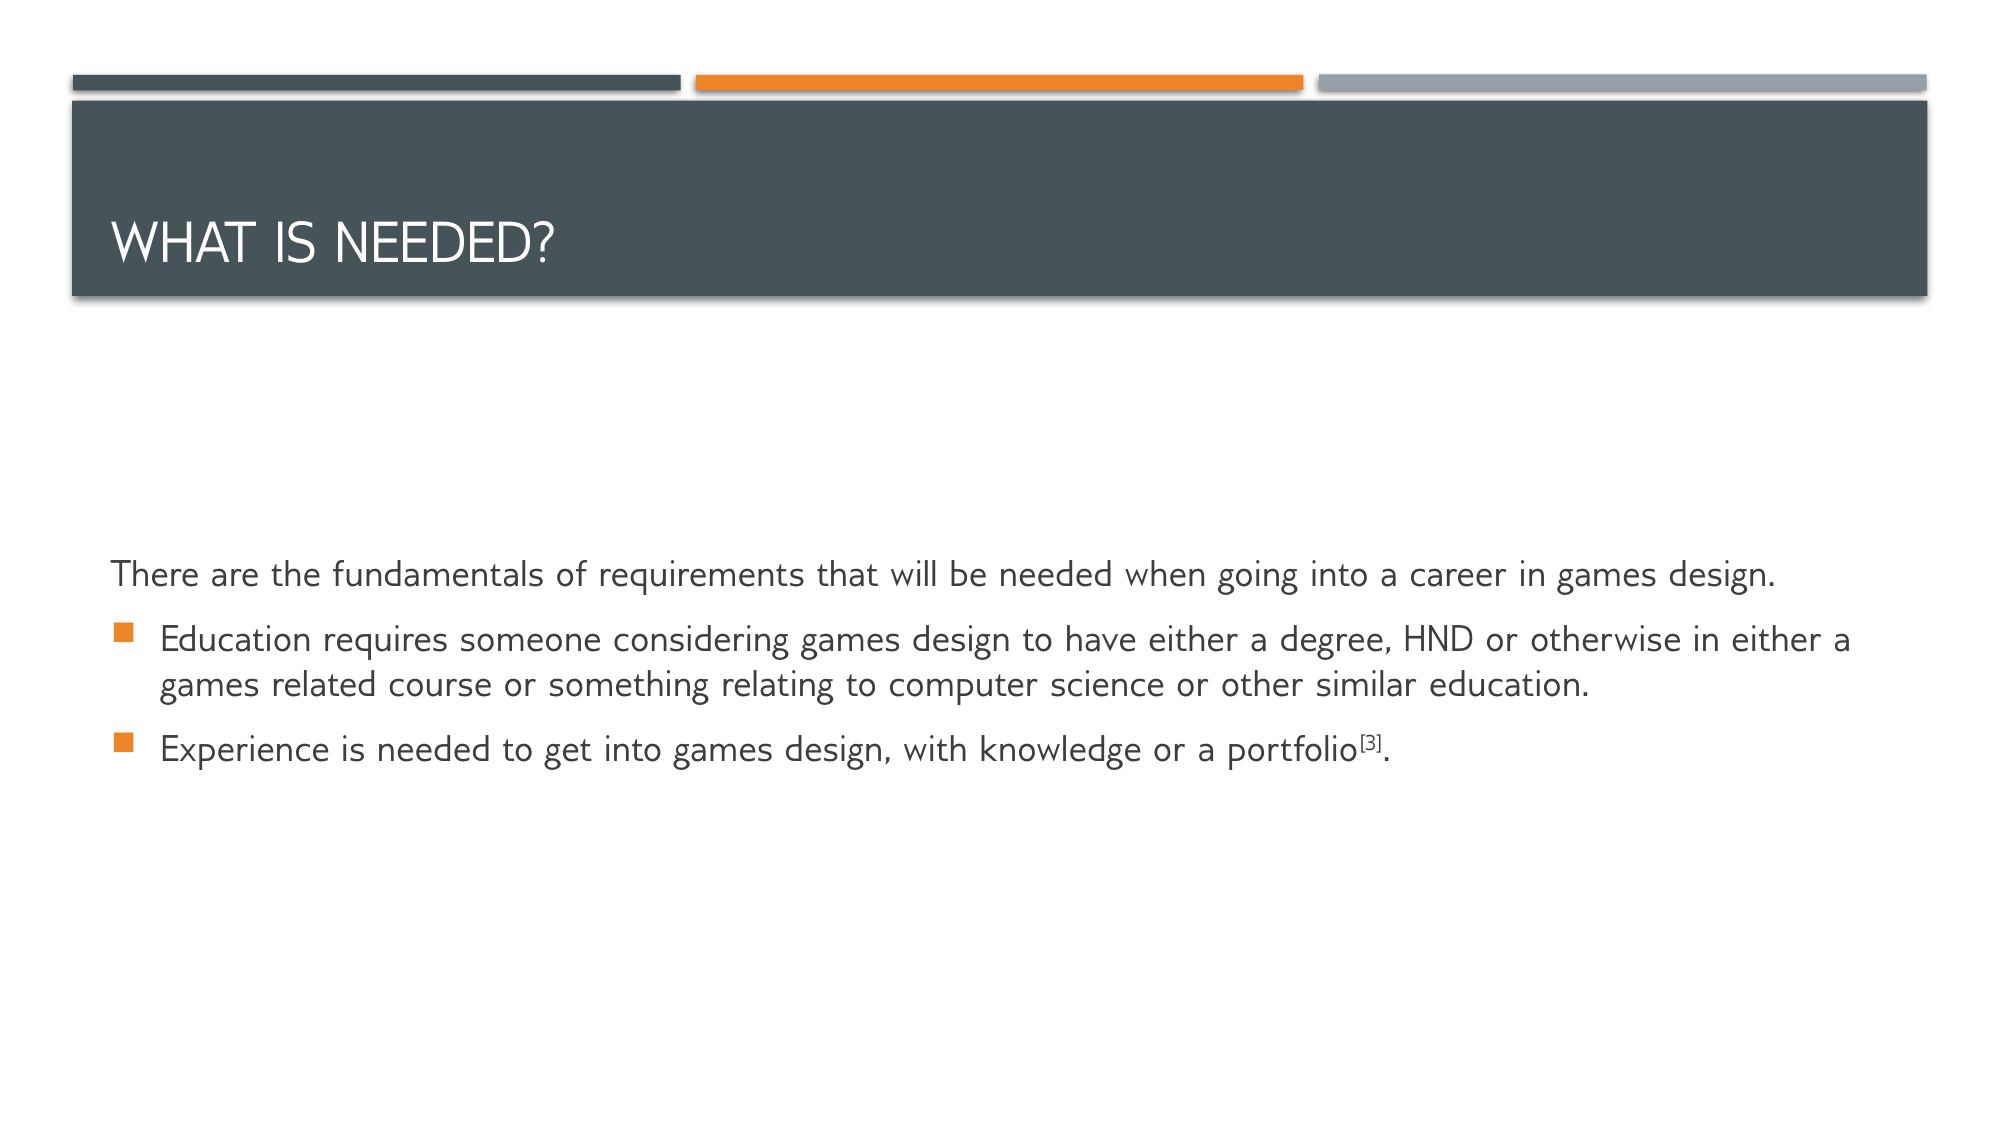

# What is needed?
There are the fundamentals of requirements that will be needed when going into a career in games design.
Education requires someone considering games design to have either a degree, HND or otherwise in either a games related course or something relating to computer science or other similar education.
Experience is needed to get into games design, with knowledge or a portfolio[3].